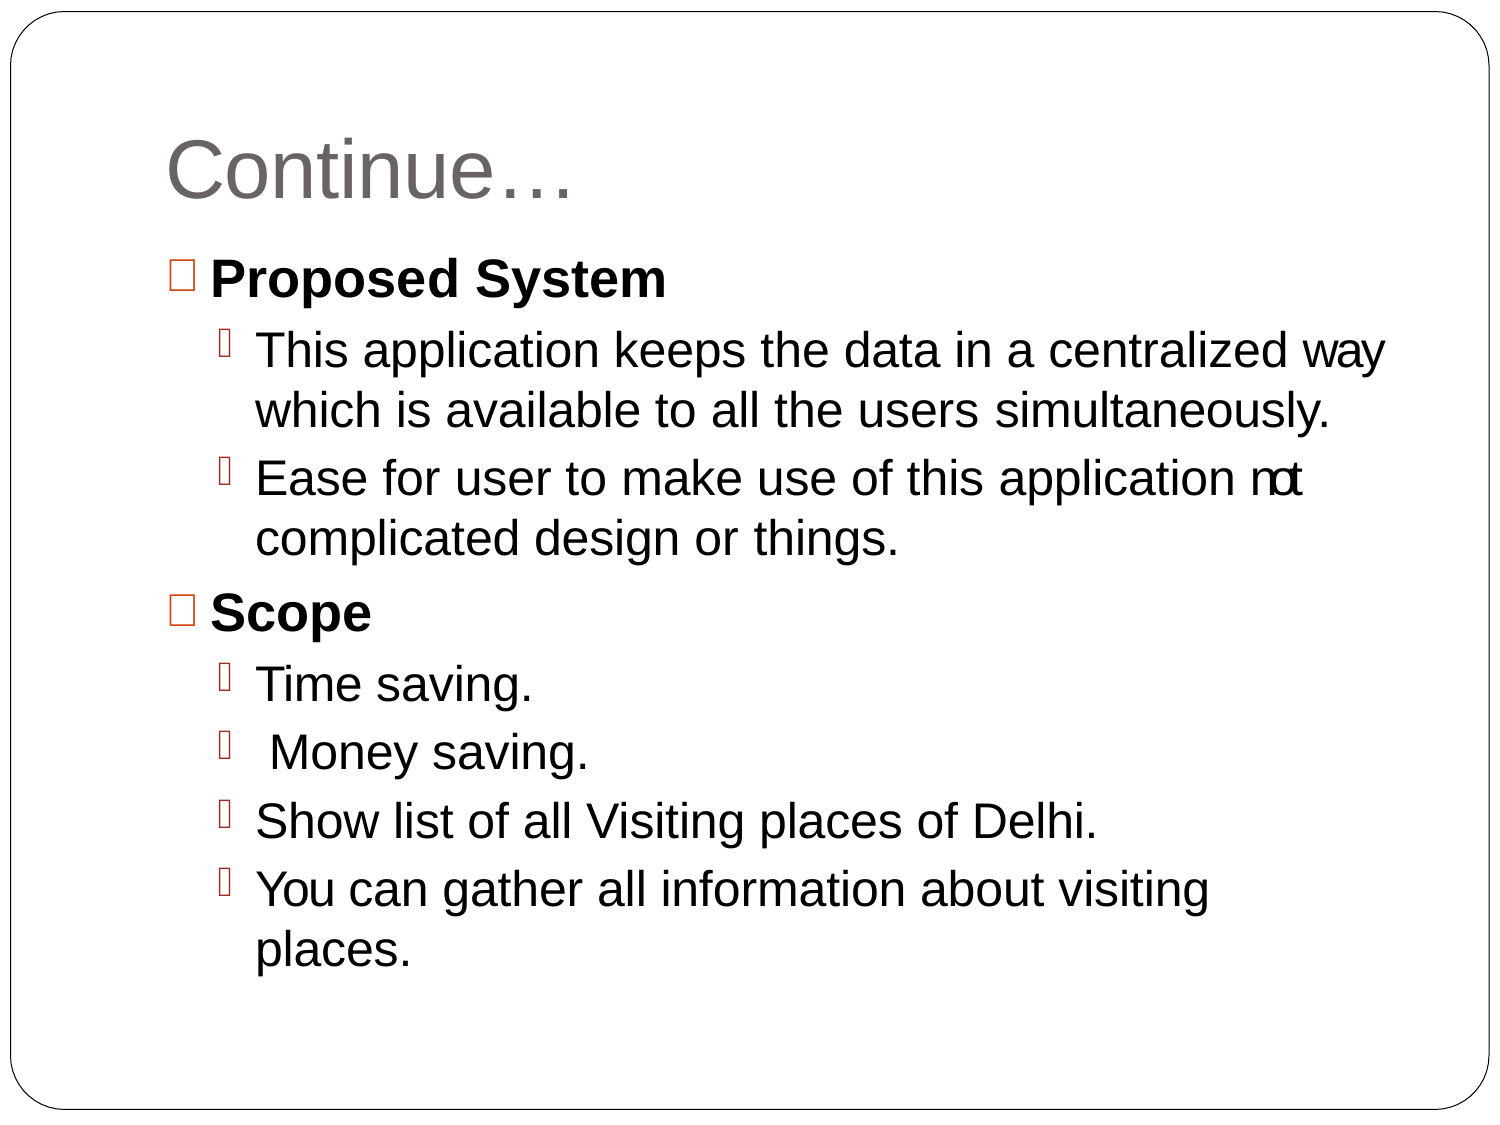

# Continue…
Proposed System
This application keeps the data in a centralized way  which is available to all the users simultaneously.
Ease for user to make use of this application not  complicated design or things.
Scope
Time saving.
 Money saving.
Show list of all Visiting places of Delhi.
You can gather all information about visiting places.